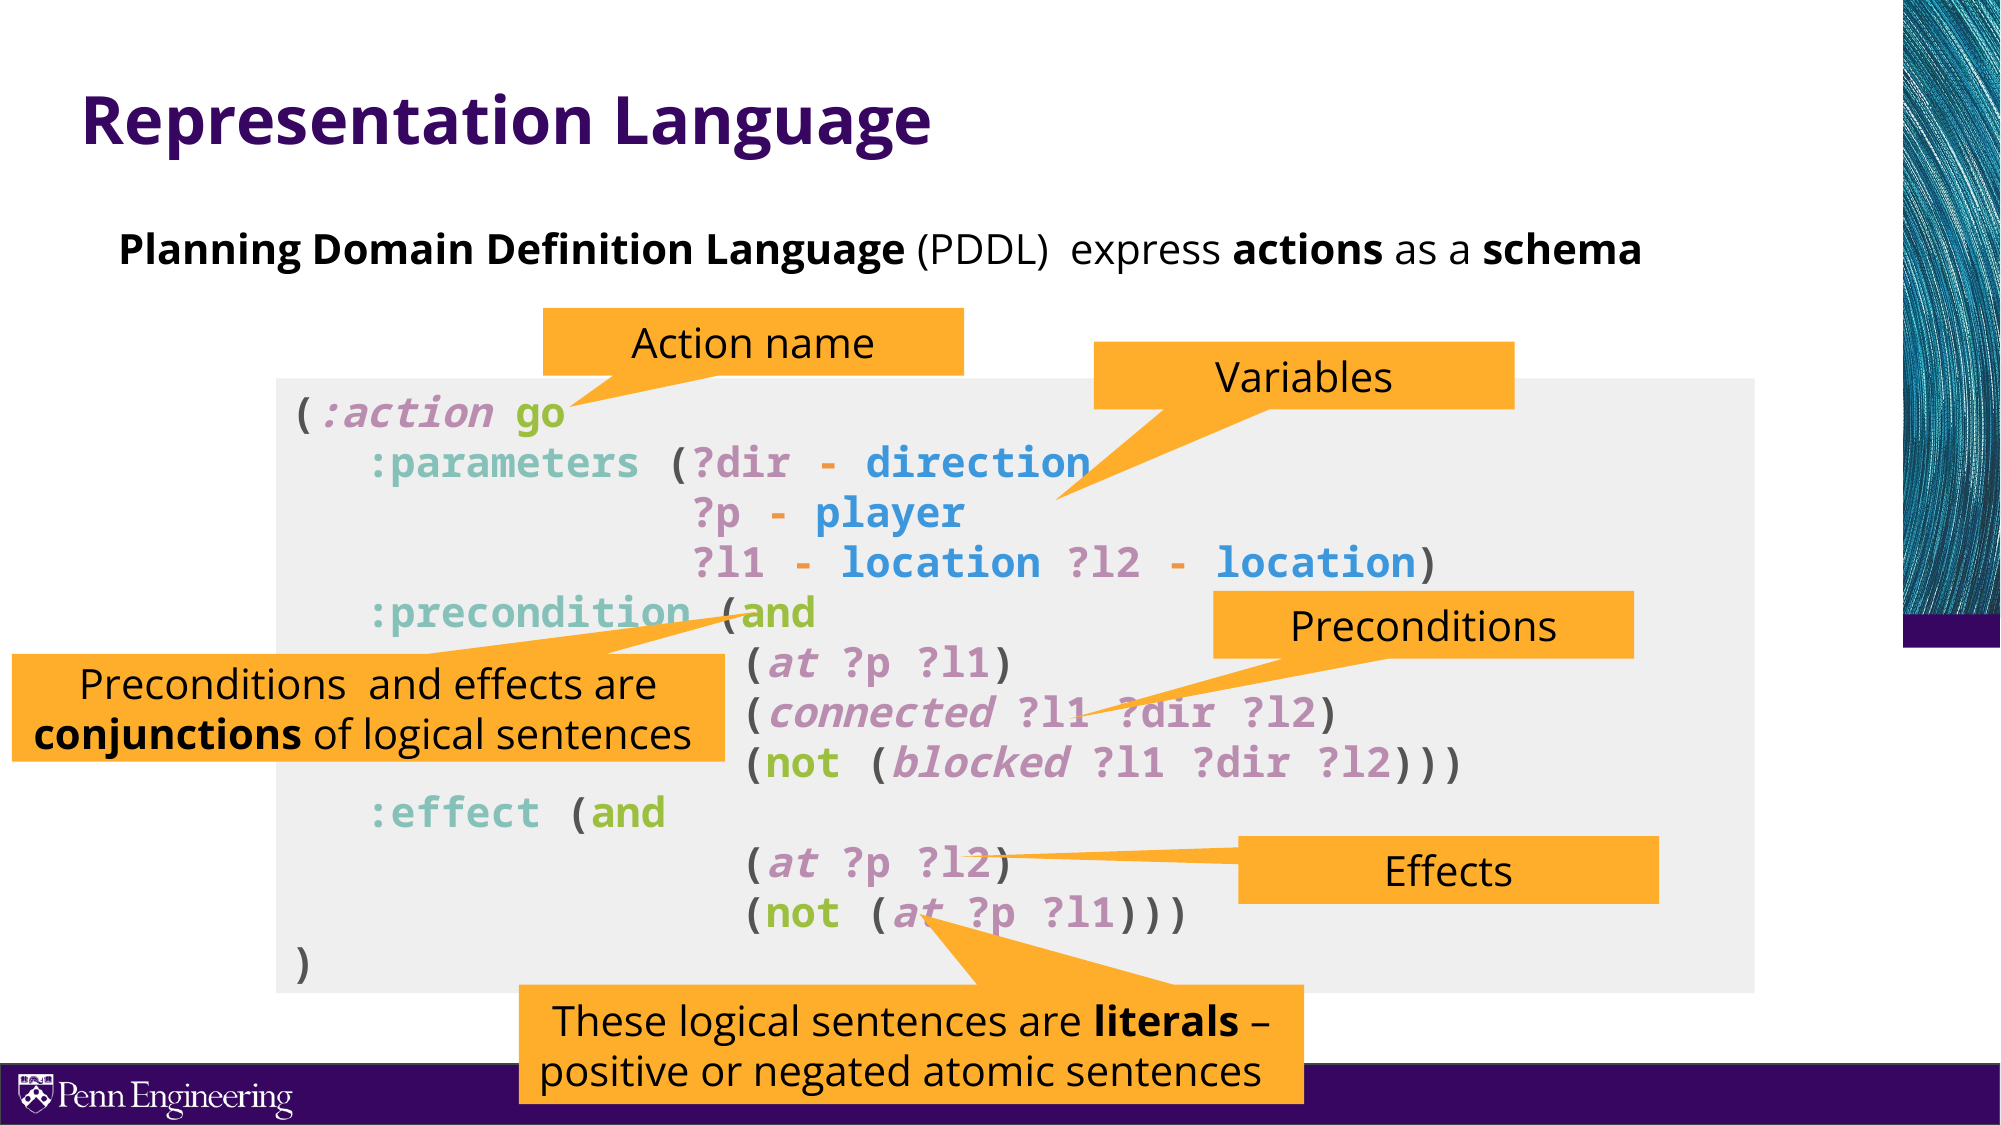

# Representation Language
Planning Domain Definition Language (PDDL)  express actions as a schema

Action name
Variables
(:action go
   :parameters (?dir - direction
		    ?p - player
		    ?l1 - location ?l2 - location)
   :precondition (and
		 	(at ?p ?l1)
			(connected ?l1 ?dir ?l2)
			(not (blocked ?l1 ?dir ?l2)))
   :effect (and
			(at ?p ?l2)
		 	(not (at ?p ?l1)))
)
Preconditions
Preconditions  and effects are conjunctions of logical sentences
Effects
These logical sentences are literals – positive or negated atomic sentences